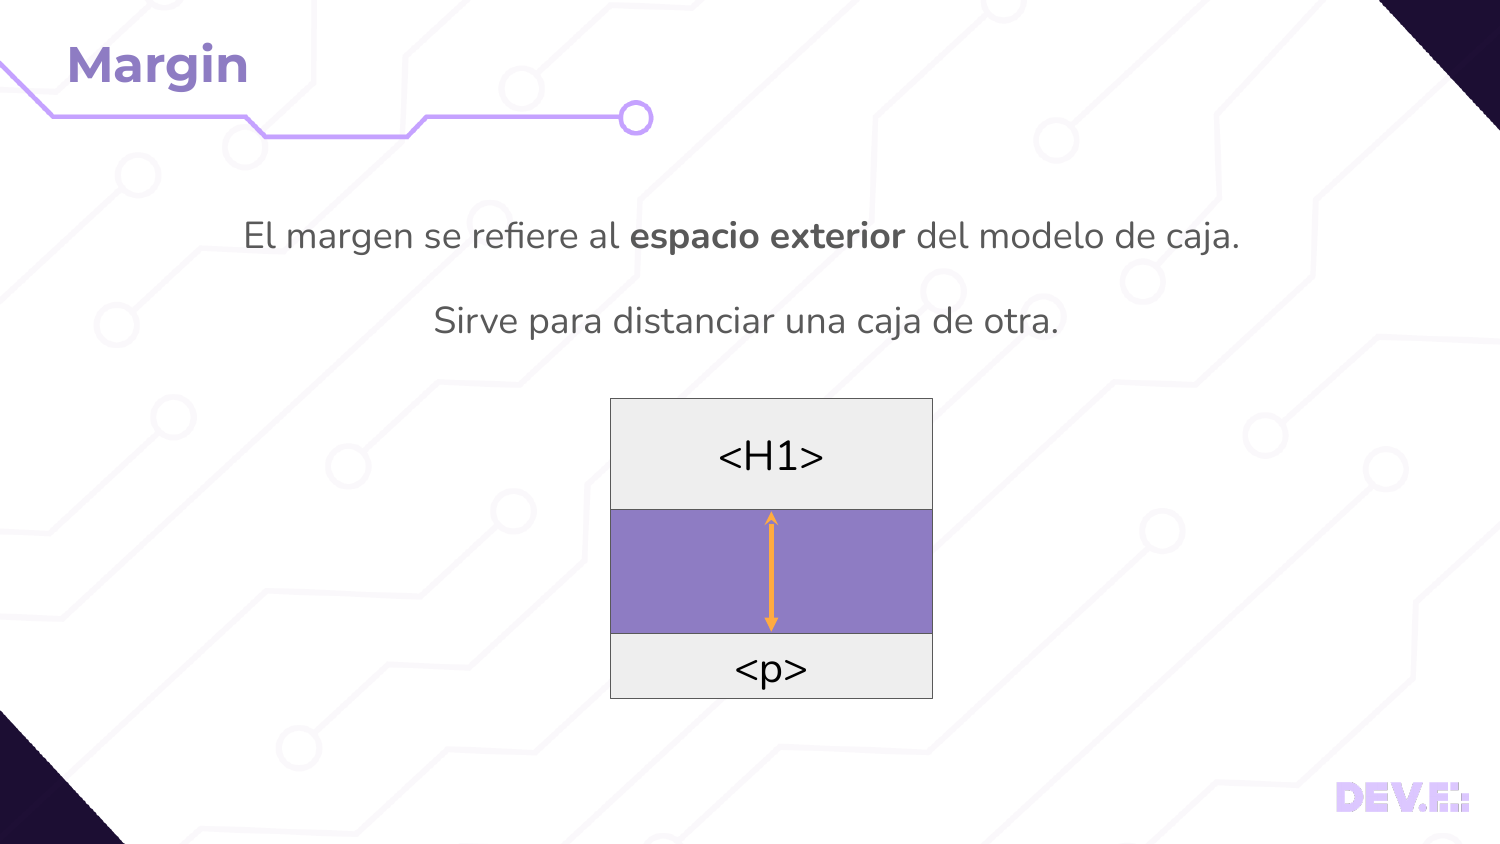

# Margin
El margen se refiere al espacio exterior del modelo de caja.
Sirve para distanciar una caja de otra.
<H1>

<p>